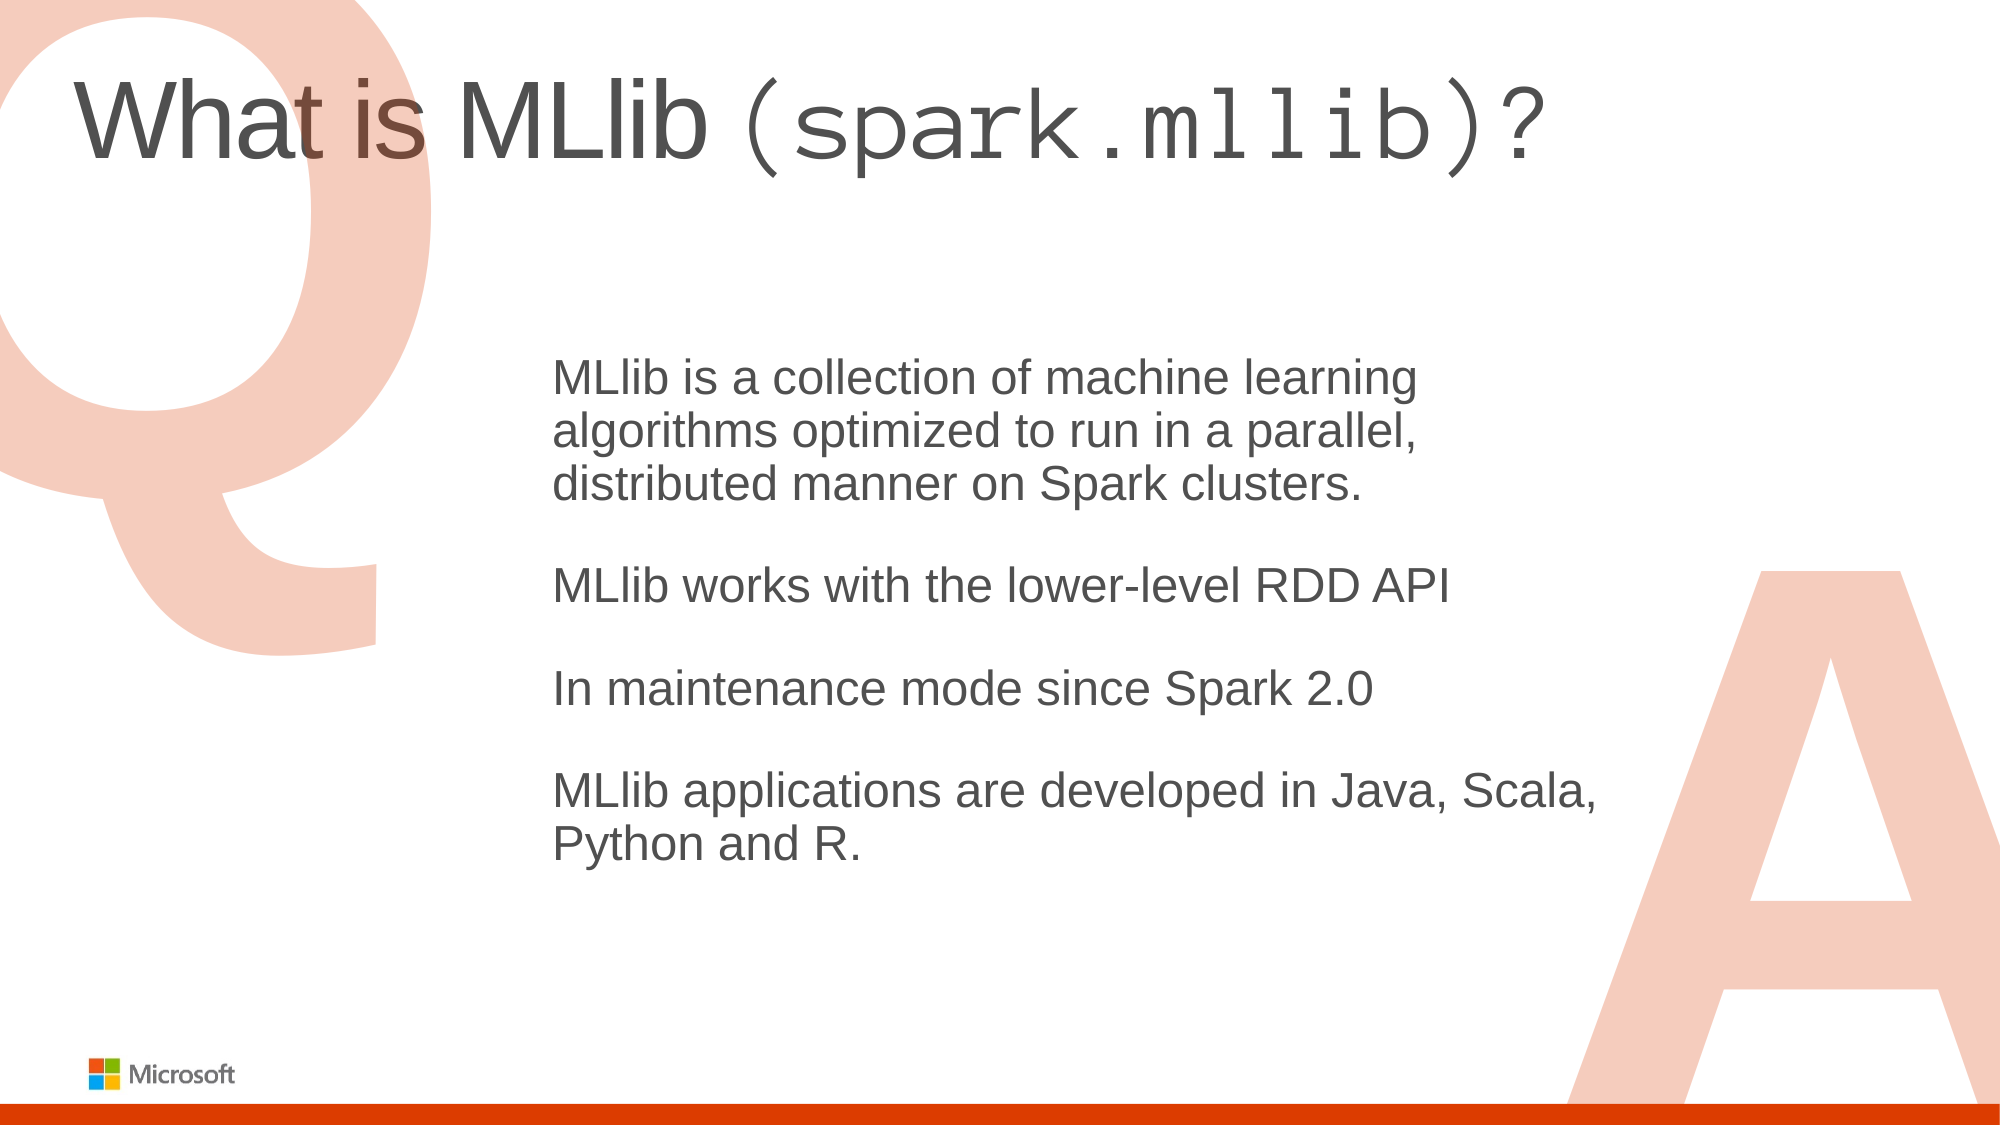

Q
What is MLlib (spark.mllib)?
MLlib is a collection of machine learning algorithms optimized to run in a parallel, distributed manner on Spark clusters.
MLlib works with the lower-level RDD API
In maintenance mode since Spark 2.0
MLlib applications are developed in Java, Scala, Python and R.
A